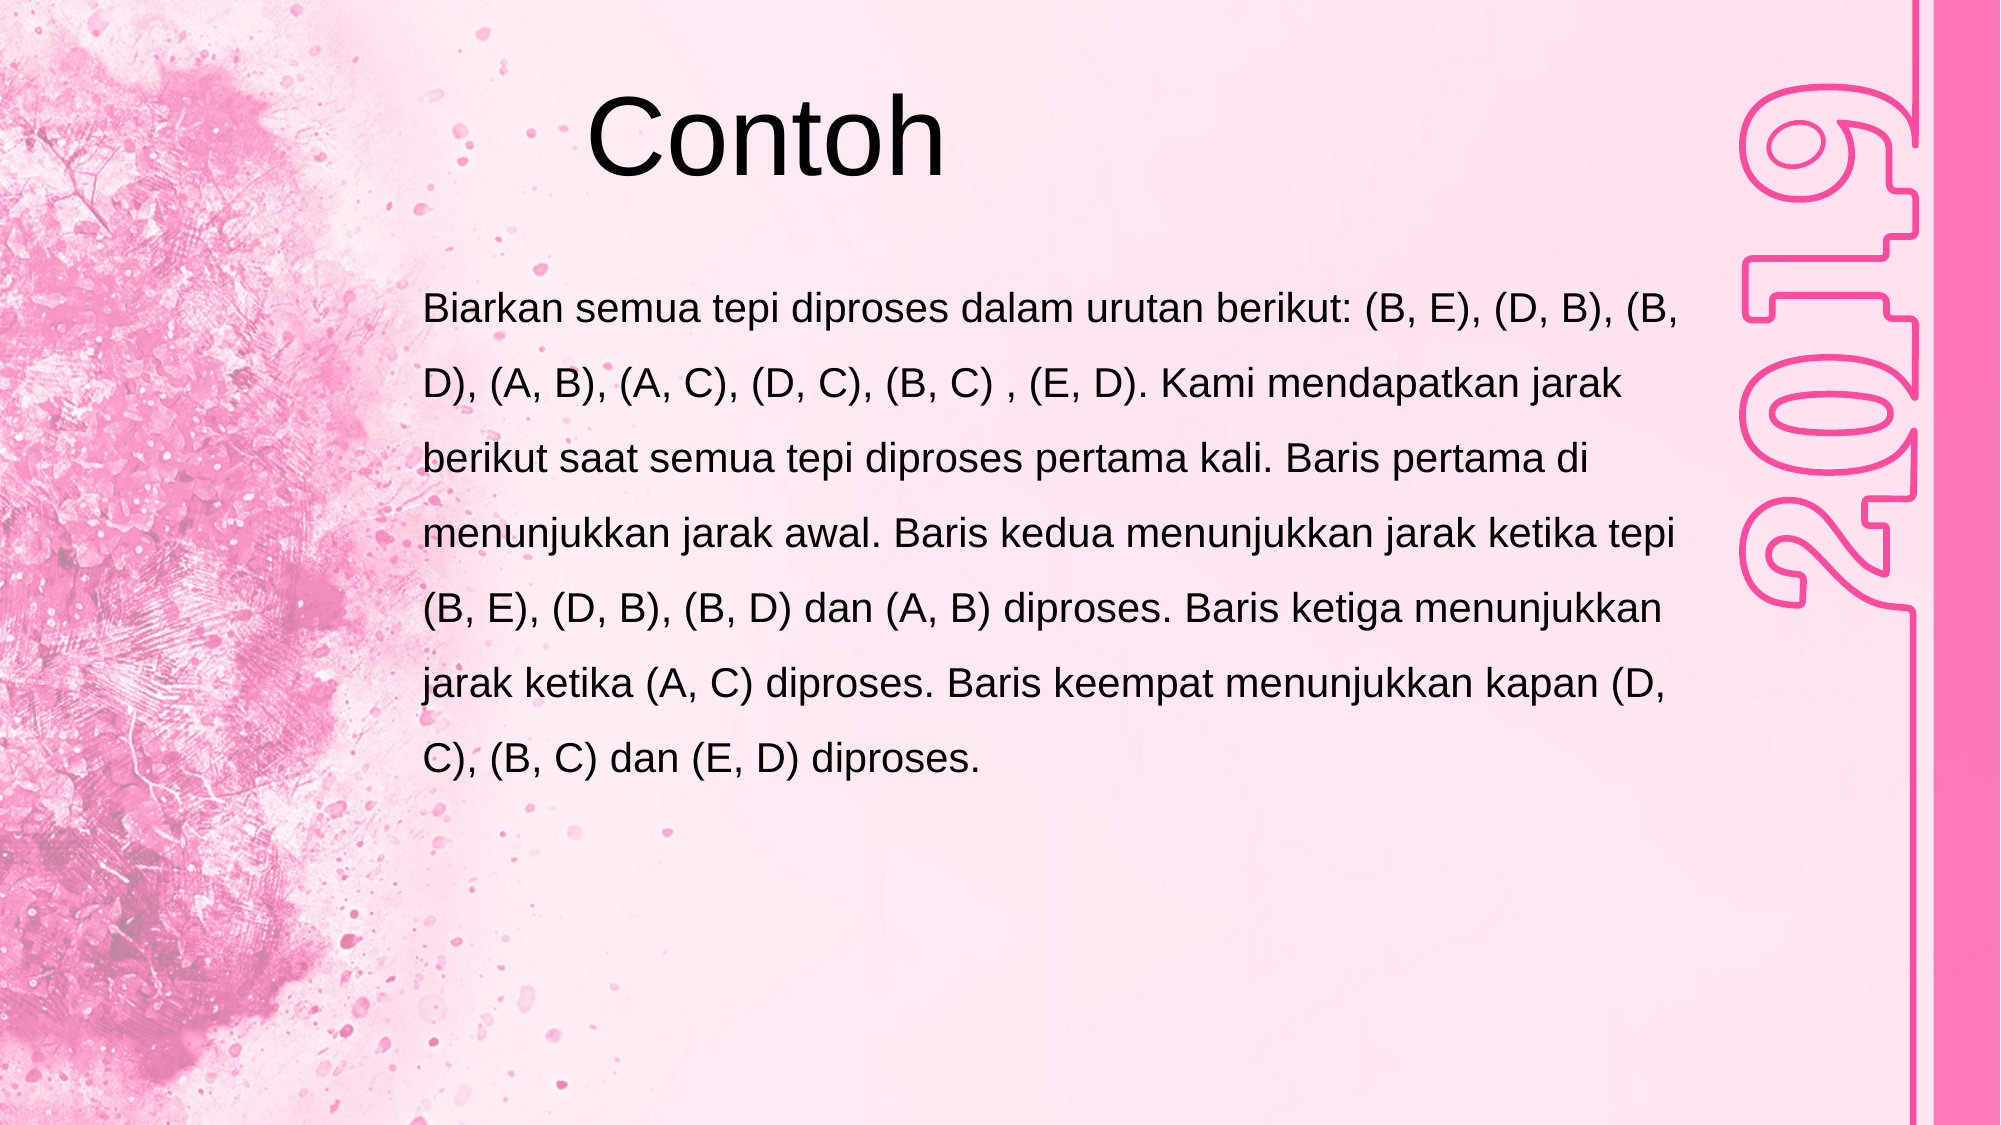

Contoh
Biarkan semua tepi diproses dalam urutan berikut: (B, E), (D, B), (B, D), (A, B), (A, C), (D, C), (B, C) , (E, D). Kami mendapatkan jarak berikut saat semua tepi diproses pertama kali. Baris pertama di menunjukkan jarak awal. Baris kedua menunjukkan jarak ketika tepi (B, E), (D, B), (B, D) dan (A, B) diproses. Baris ketiga menunjukkan jarak ketika (A, C) diproses. Baris keempat menunjukkan kapan (D, C), (B, C) dan (E, D) diproses.